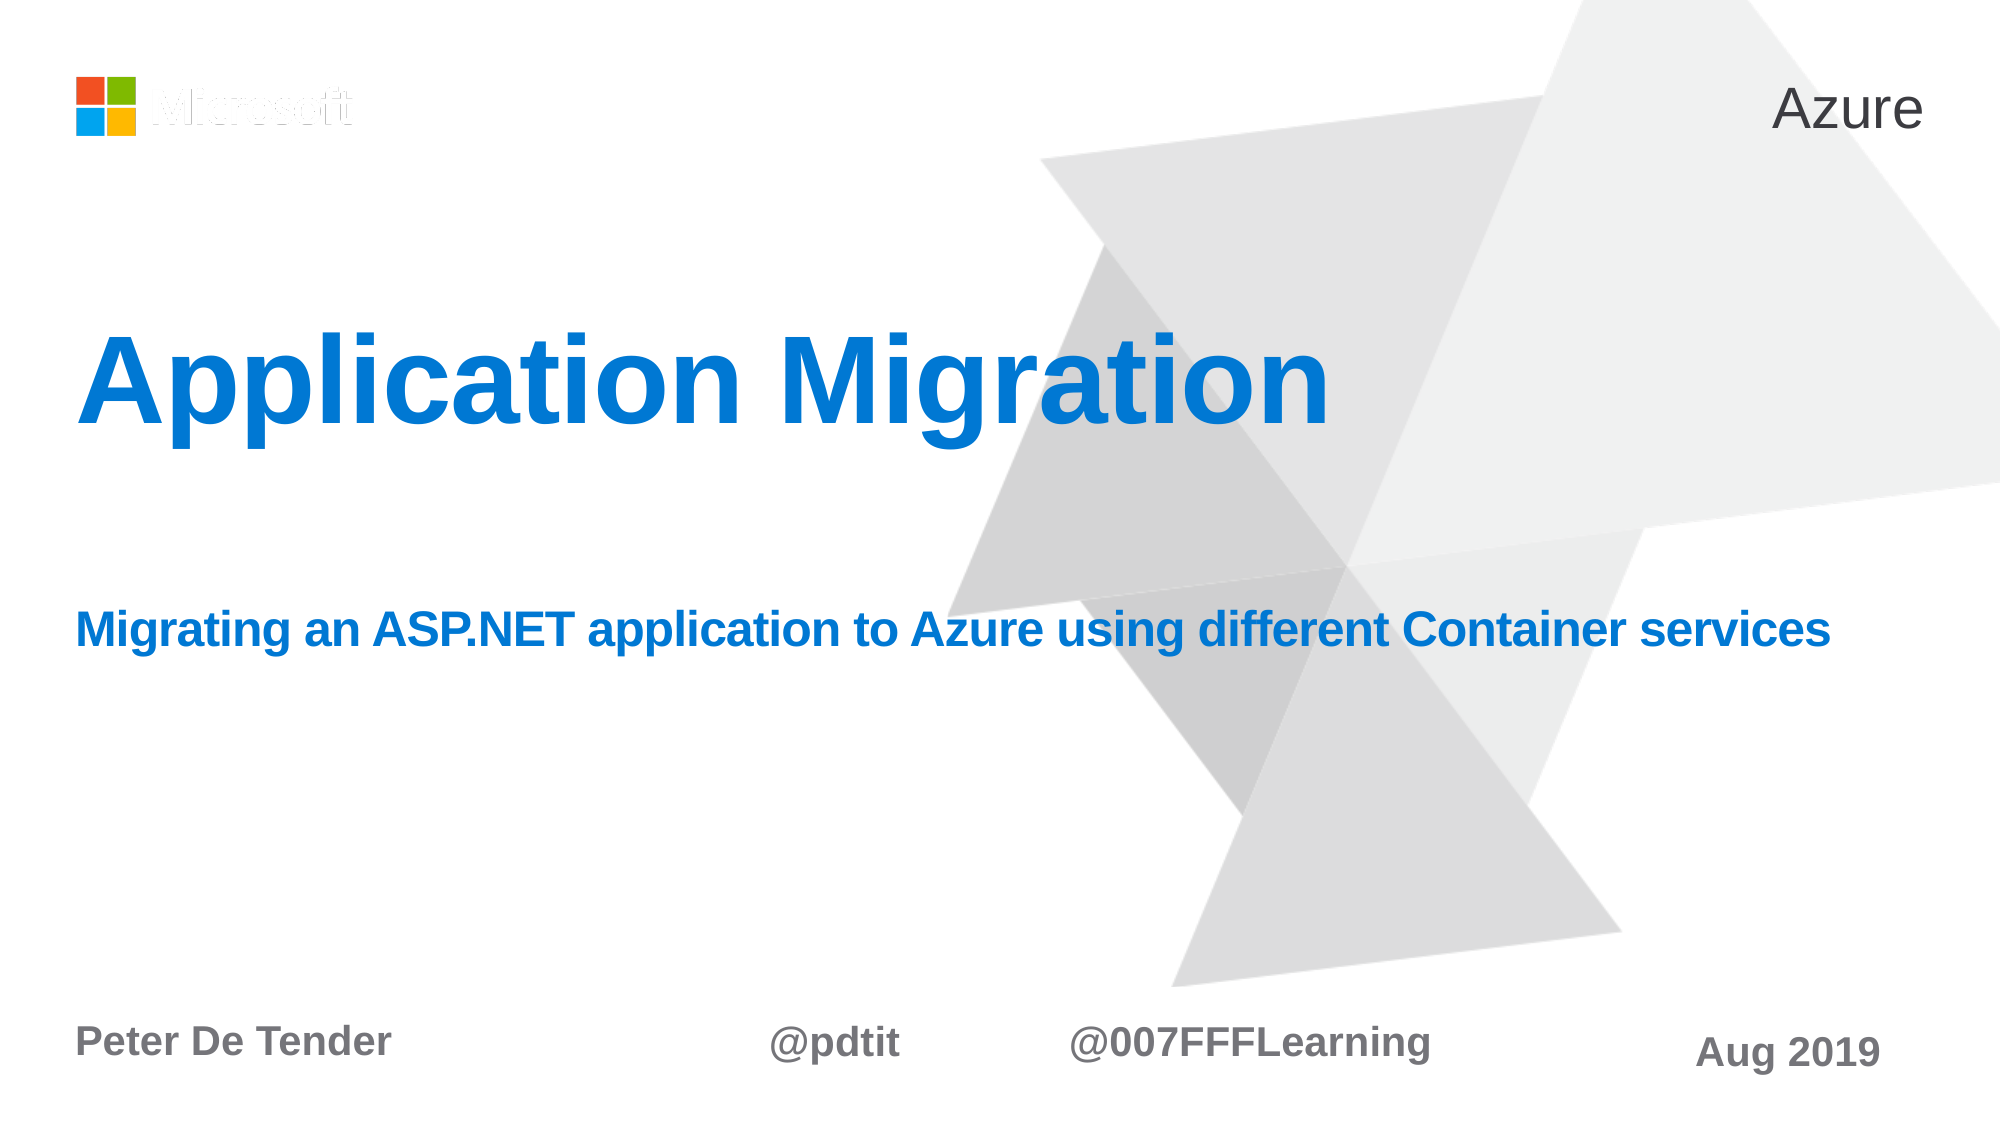

# Application Migration
Migrating an ASP.NET application to Azure using different Container services
Peter De Tender
@pdtit		@007FFFLearning
Aug 2019